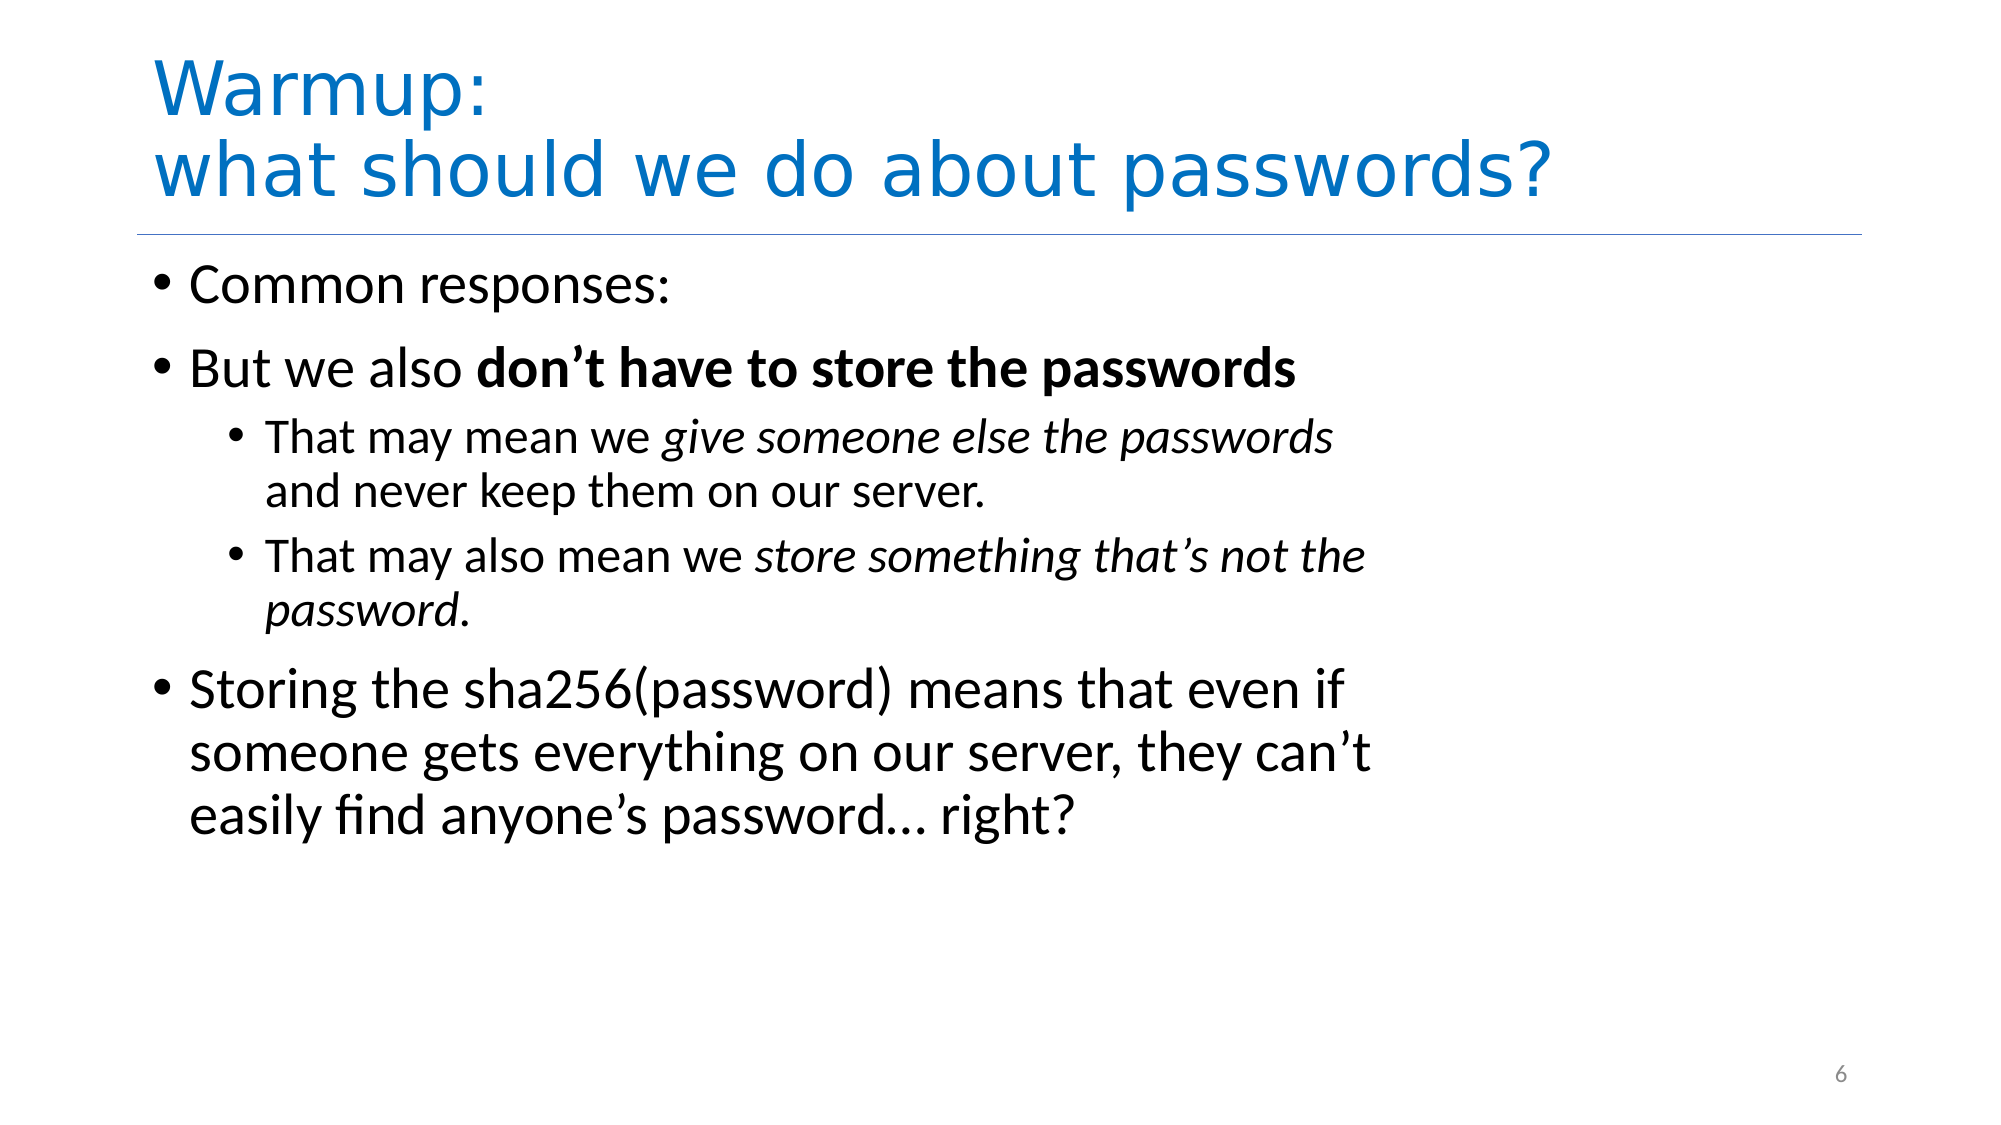

# Warmup: what should we do about passwords?
Common responses:
But we also don’t have to store the passwords
That may mean we give someone else the passwords and never keep them on our server.
That may also mean we store something that’s not the password.
Storing the sha256(password) means that even if someone gets everything on our server, they can’t easily find anyone’s password… right?

6